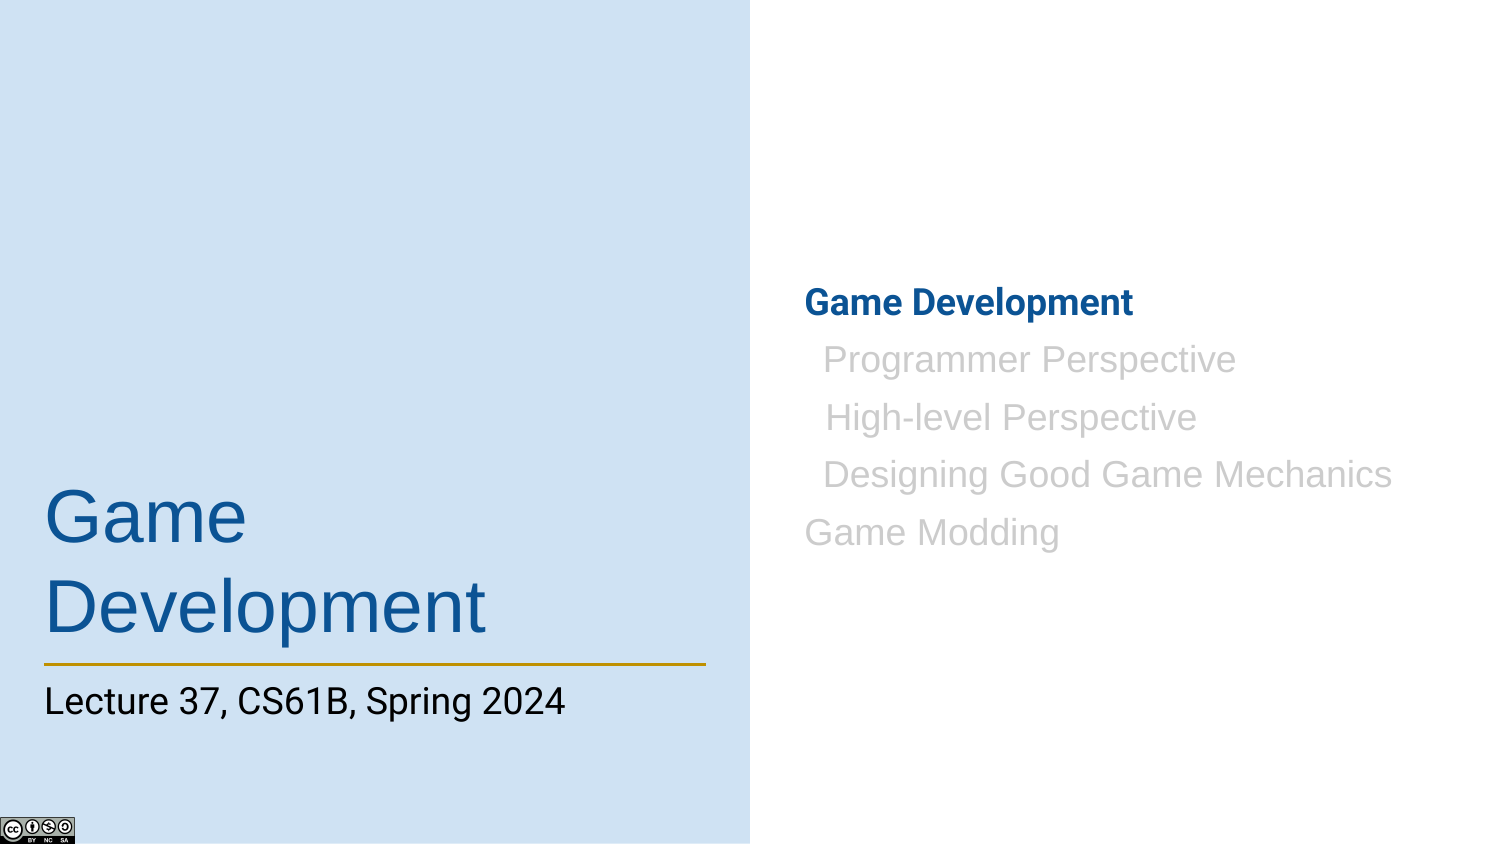

Game Development
  Programmer Perspective
  High-level Perspective
  Designing Good Game Mechanics
Game Modding
# Game Development
Lecture 37, CS61B, Spring 2024